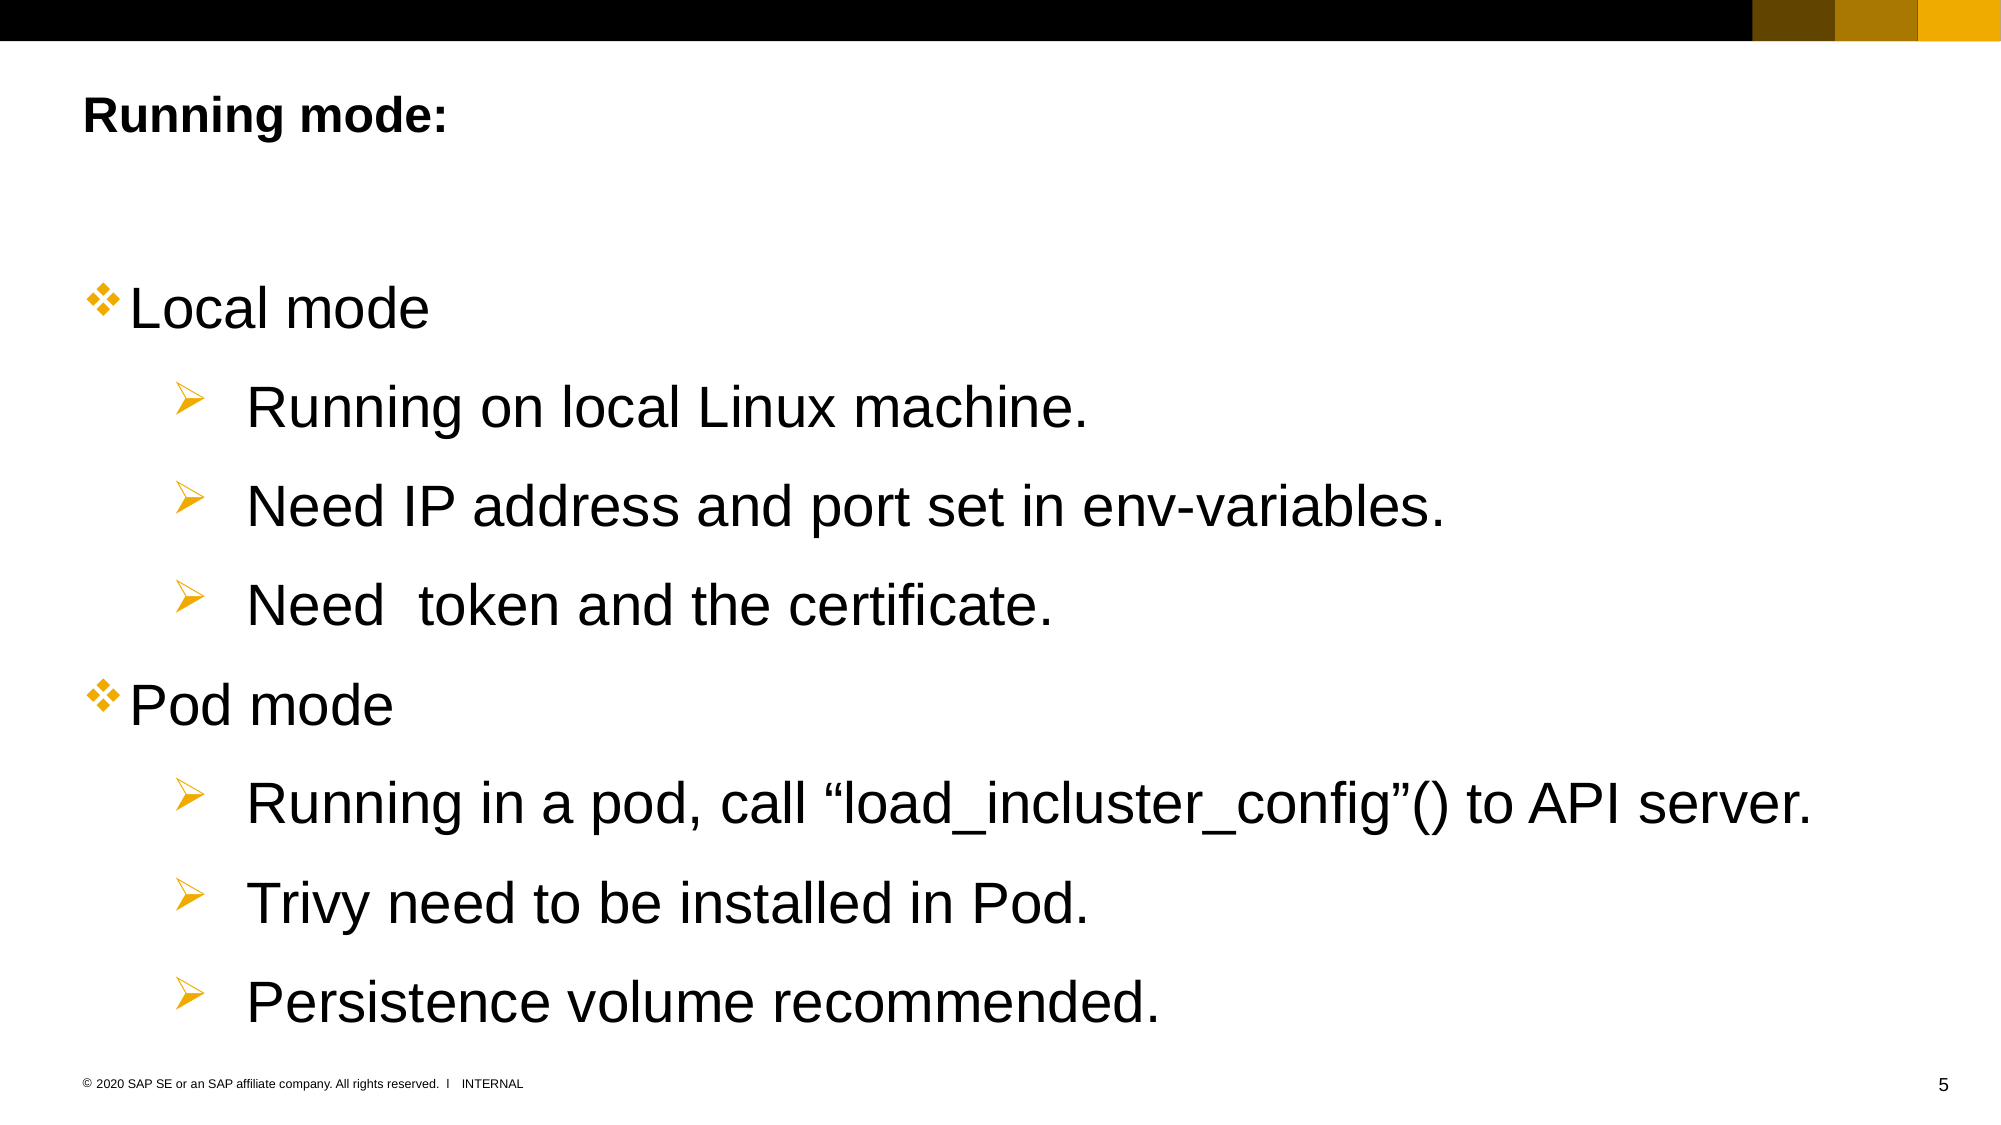

# Running mode:
Local mode
Running on local Linux machine.
Need IP address and port set in env-variables.
Need  token and the certificate.
Pod mode
Running in a pod, call “load_incluster_config”() to API server.
Trivy need to be installed in Pod.
Persistence volume recommended.